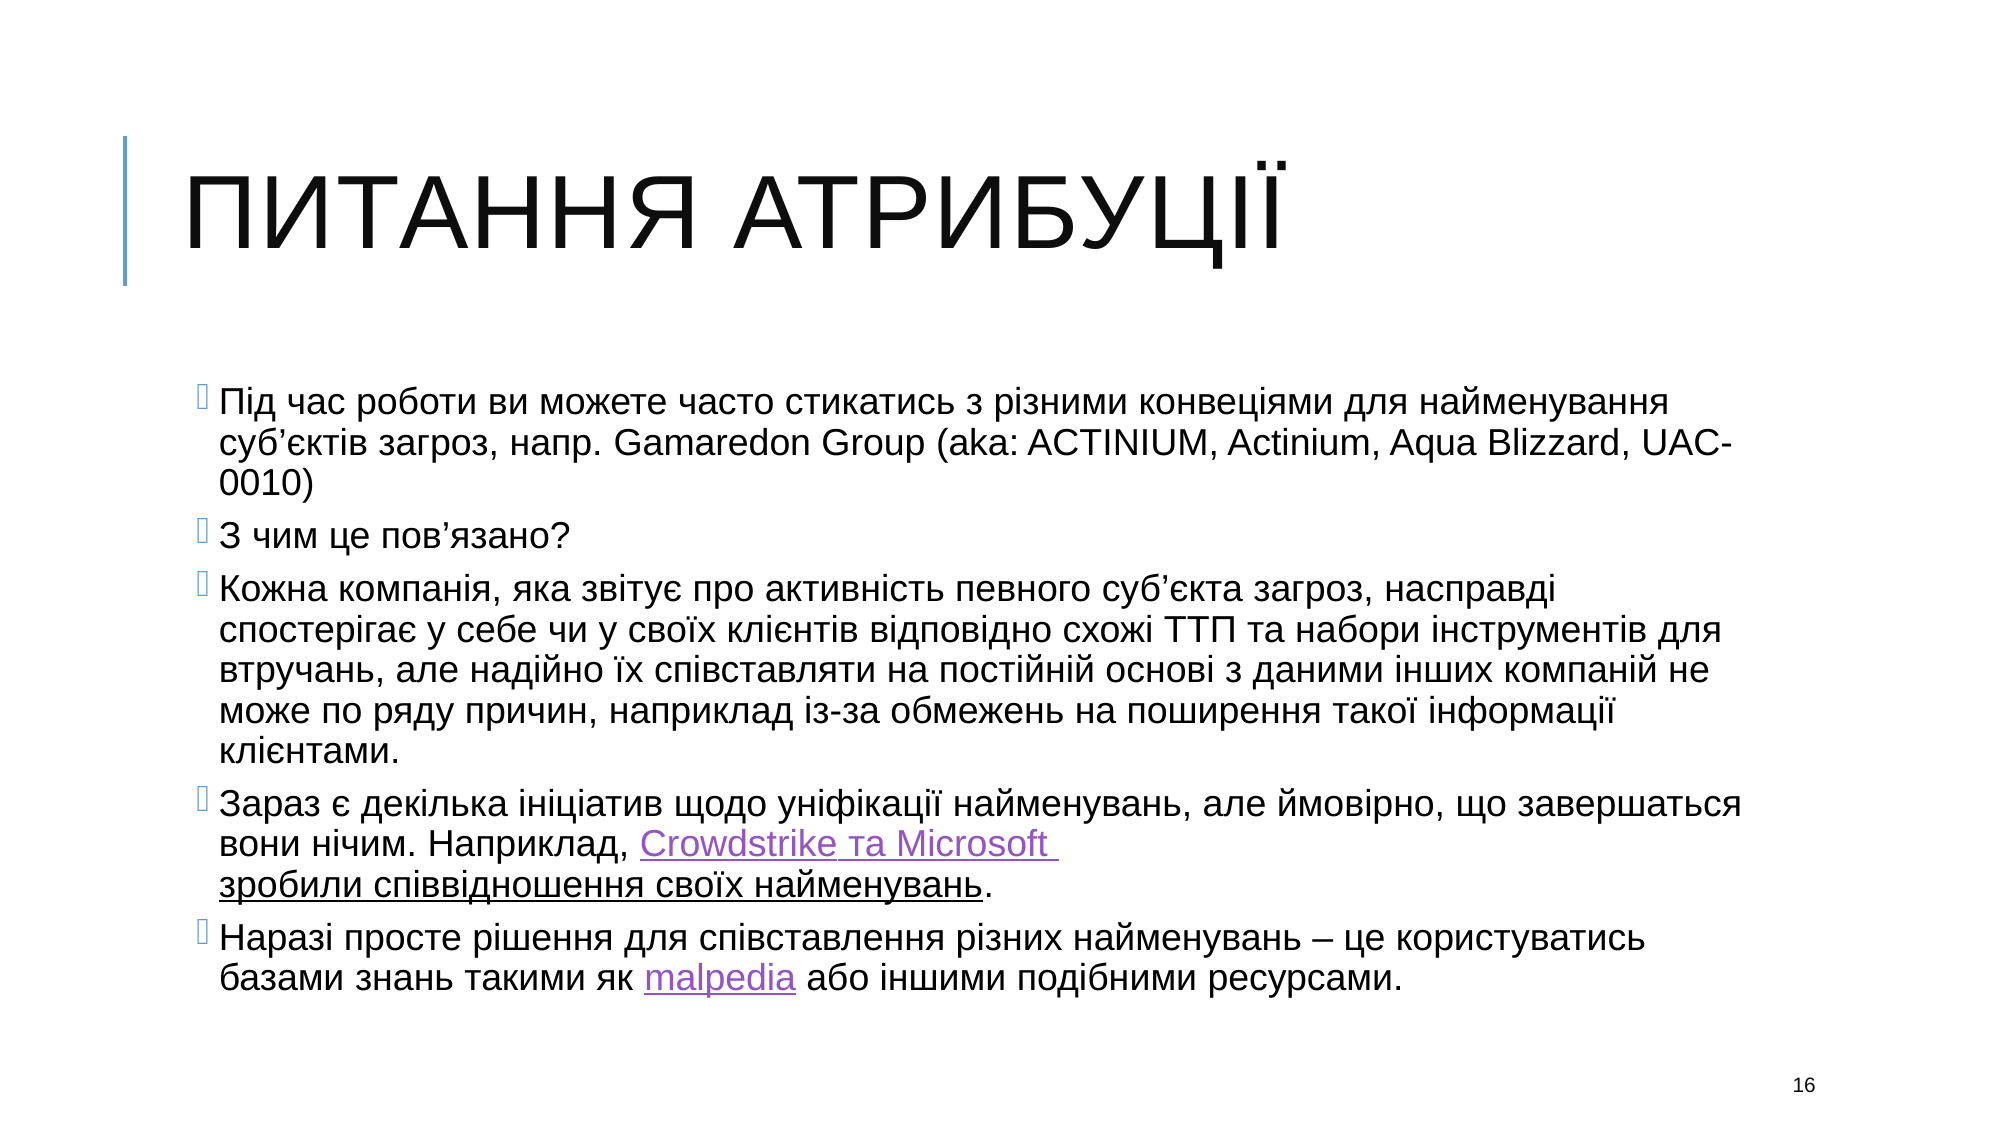

# Питання атрибуції
Під час роботи ви можете часто стикатись з різними конвеціями для найменування суб’єктів загроз, напр. Gamaredon Group (aka: ACTINIUM, Actinium, Aqua Blizzard, UAC-0010)
З чим це пов’язано?
Кожна компанія, яка звітує про активність певного суб’єкта загроз, насправді спостерігає у себе чи у своїх клієнтів відповідно схожі ТТП та набори інструментів для втручань, але надійно їх співставляти на постійній основі з даними інших компаній не може по ряду причин, наприклад із-за обмежень на поширення такої інформації клієнтами.
Зараз є декілька ініціатив щодо уніфікації найменувань, але ймовірно, що завершаться вони нічим. Наприклад, Crowdstrike та Microsoft зробили співвідношення своїх найменувань.
Наразі просте рішення для співставлення різних найменувань – це користуватись базами знань такими як malpedia або іншими подібними ресурсами.
16